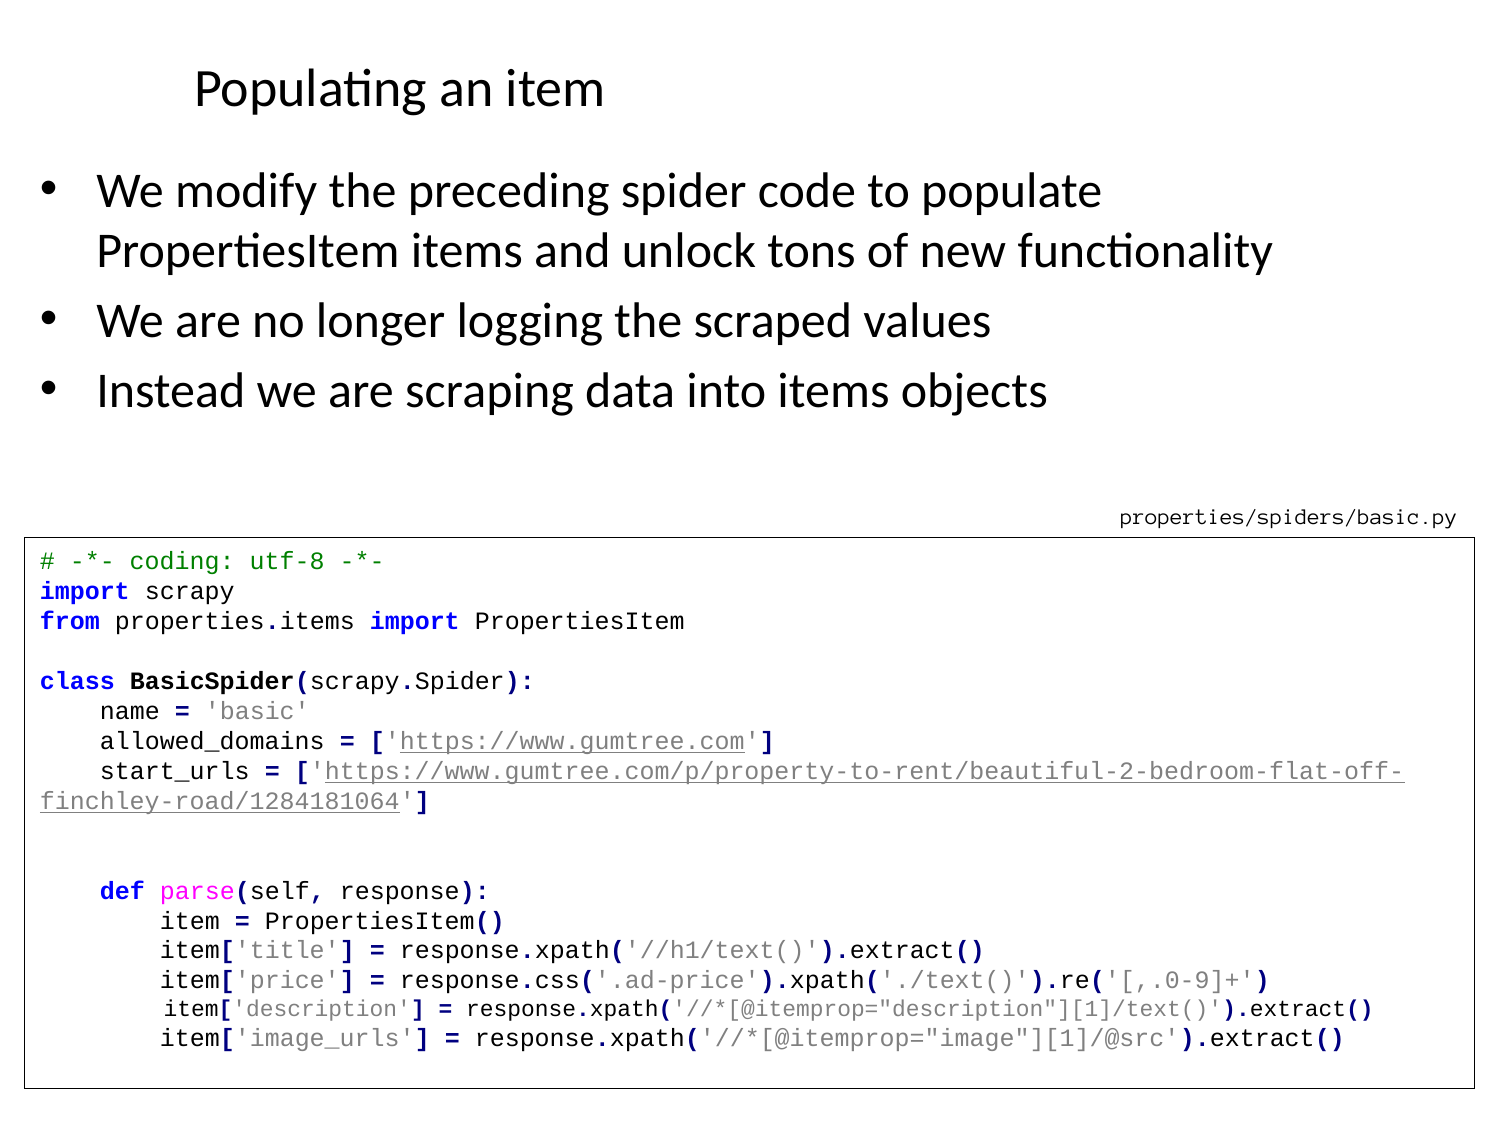

# Populating an item
We modify the preceding spider code to populate PropertiesItem items and unlock tons of new functionality
We are no longer logging the scraped values
Instead we are scraping data into items objects
properties/spiders/basic.py
# -*- coding: utf-8 -*-
import scrapy
from properties.items import PropertiesItem

class BasicSpider(scrapy.Spider):
    name = 'basic'
    allowed_domains = ['https://www.gumtree.com']
    start_urls = ['https://www.gumtree.com/p/property-to-rent/beautiful-2-bedroom-flat-off-finchley-road/1284181064']

    def parse(self, response):
        item = PropertiesItem()
        item['title'] = response.xpath('//h1/text()').extract()
        item['price'] = response.css('.ad-price').xpath('./text()').re('[,.0-9]+')
         item['description'] = response.xpath('//*[@itemprop="description"][1]/text()').extract()
        item['image_urls'] = response.xpath('//*[@itemprop="image"][1]/@src').extract()